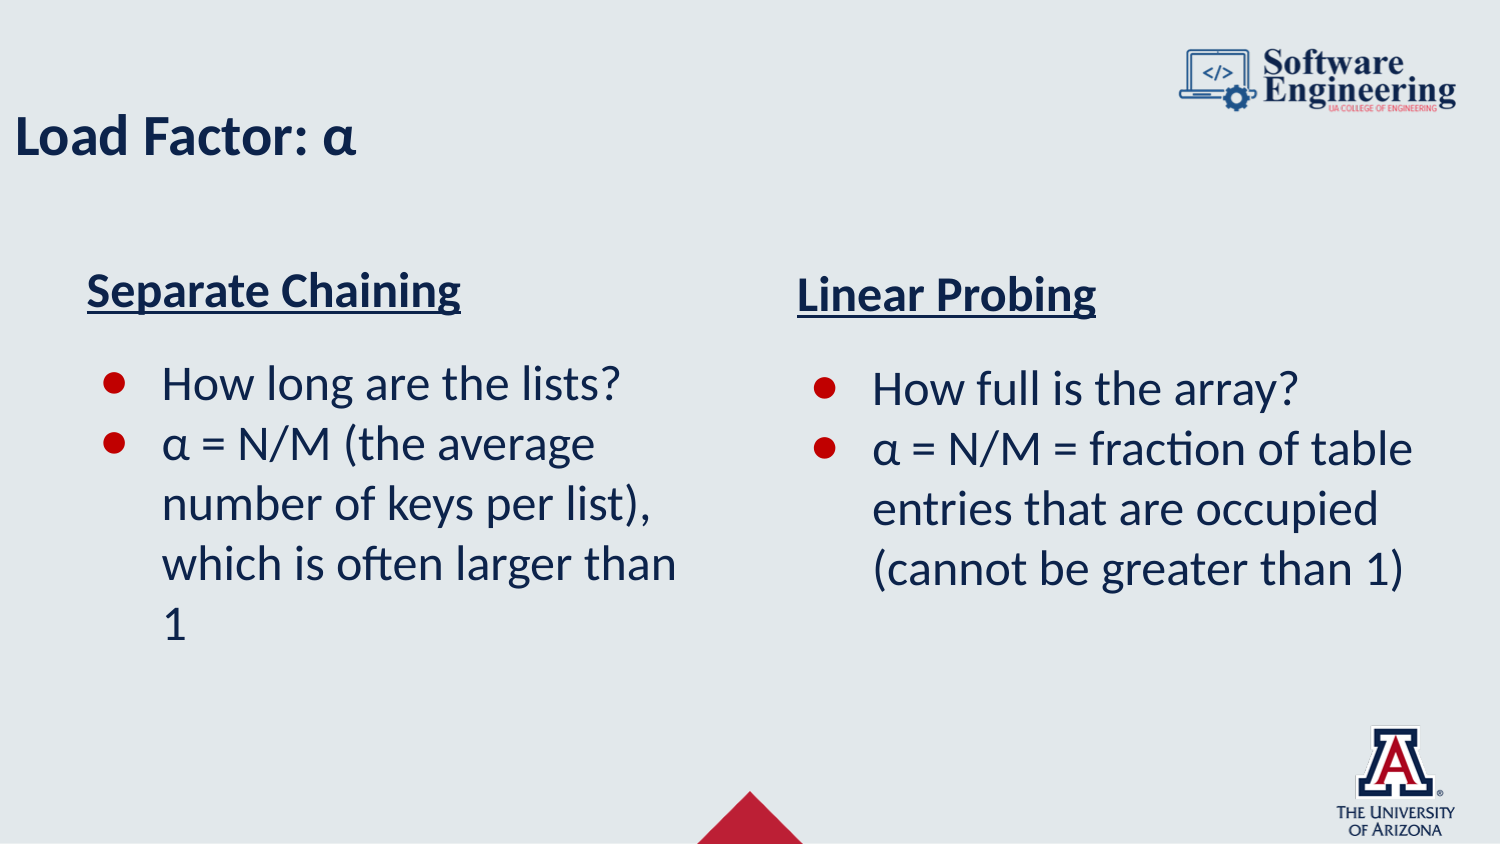

Load Factor: α
Separate Chaining
How long are the lists?
α = N/M (the average number of keys per list), which is often larger than 1

Linear Probing
How full is the array?
α = N/M = fraction of table entries that are occupied (cannot be greater than 1)